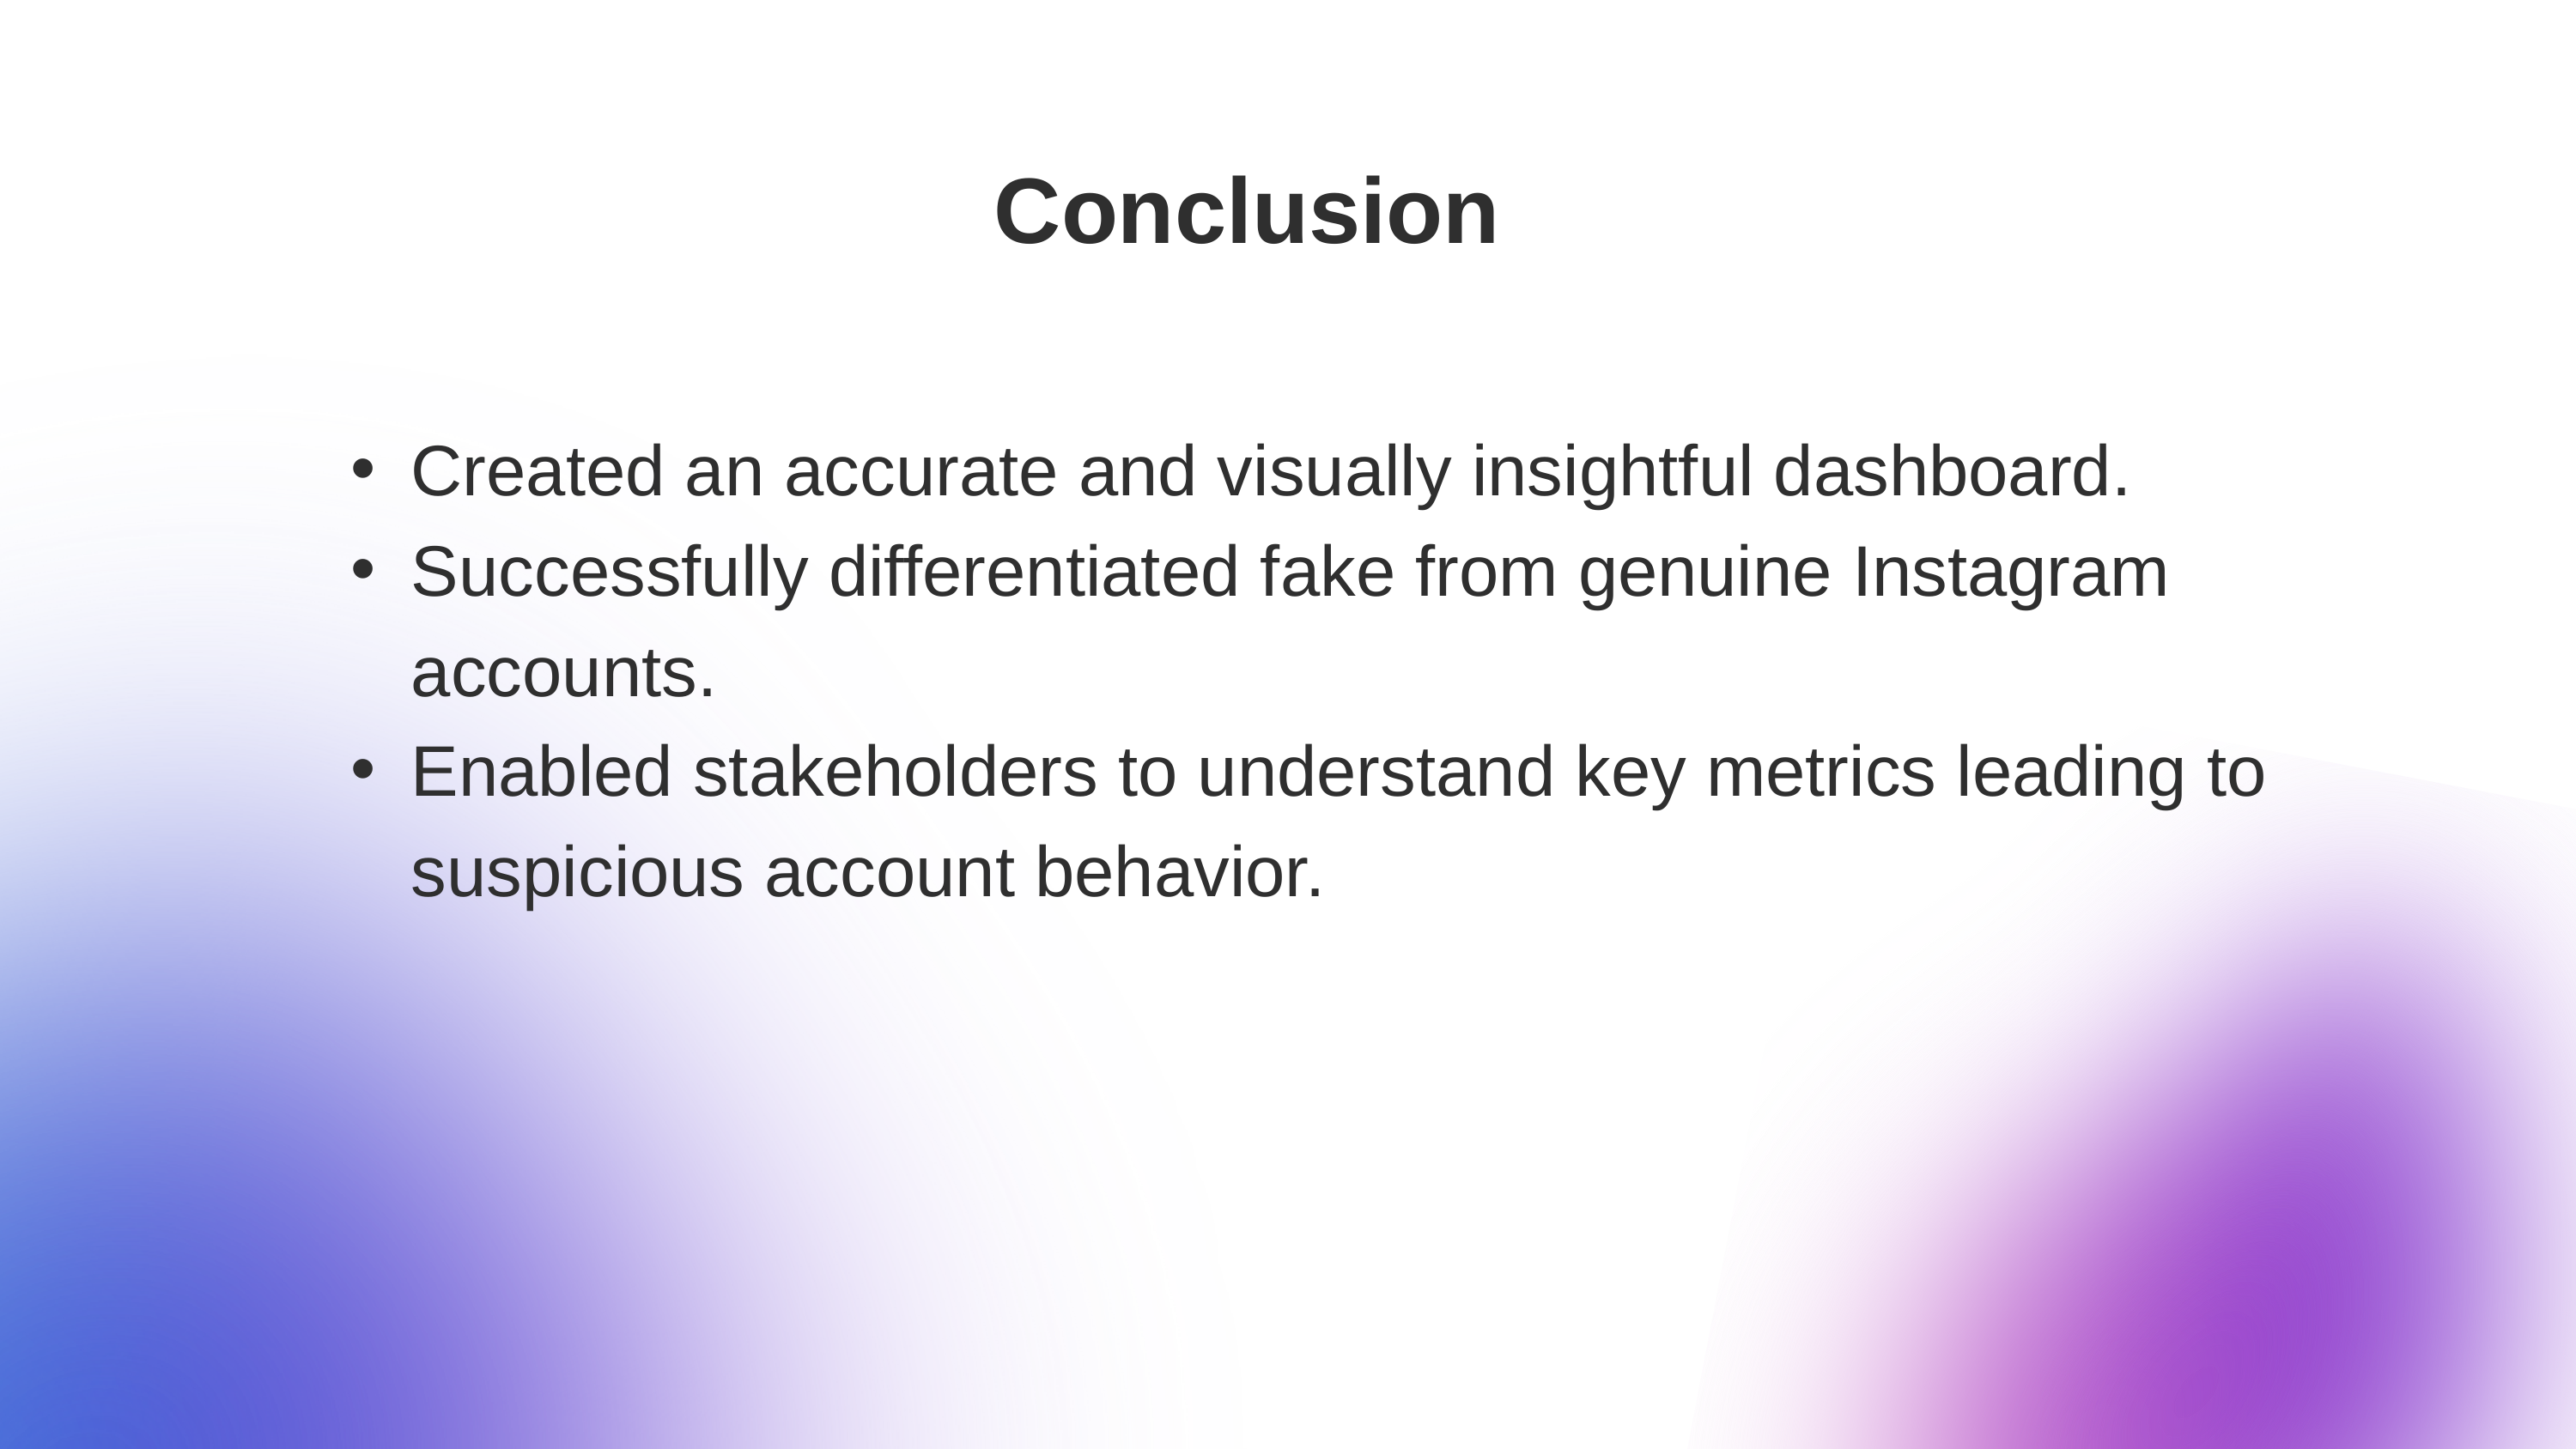

Conclusion

Created an accurate and visually insightful dashboard.
Successfully differentiated fake from genuine Instagram accounts.
Enabled stakeholders to understand key metrics leading to suspicious account behavior.